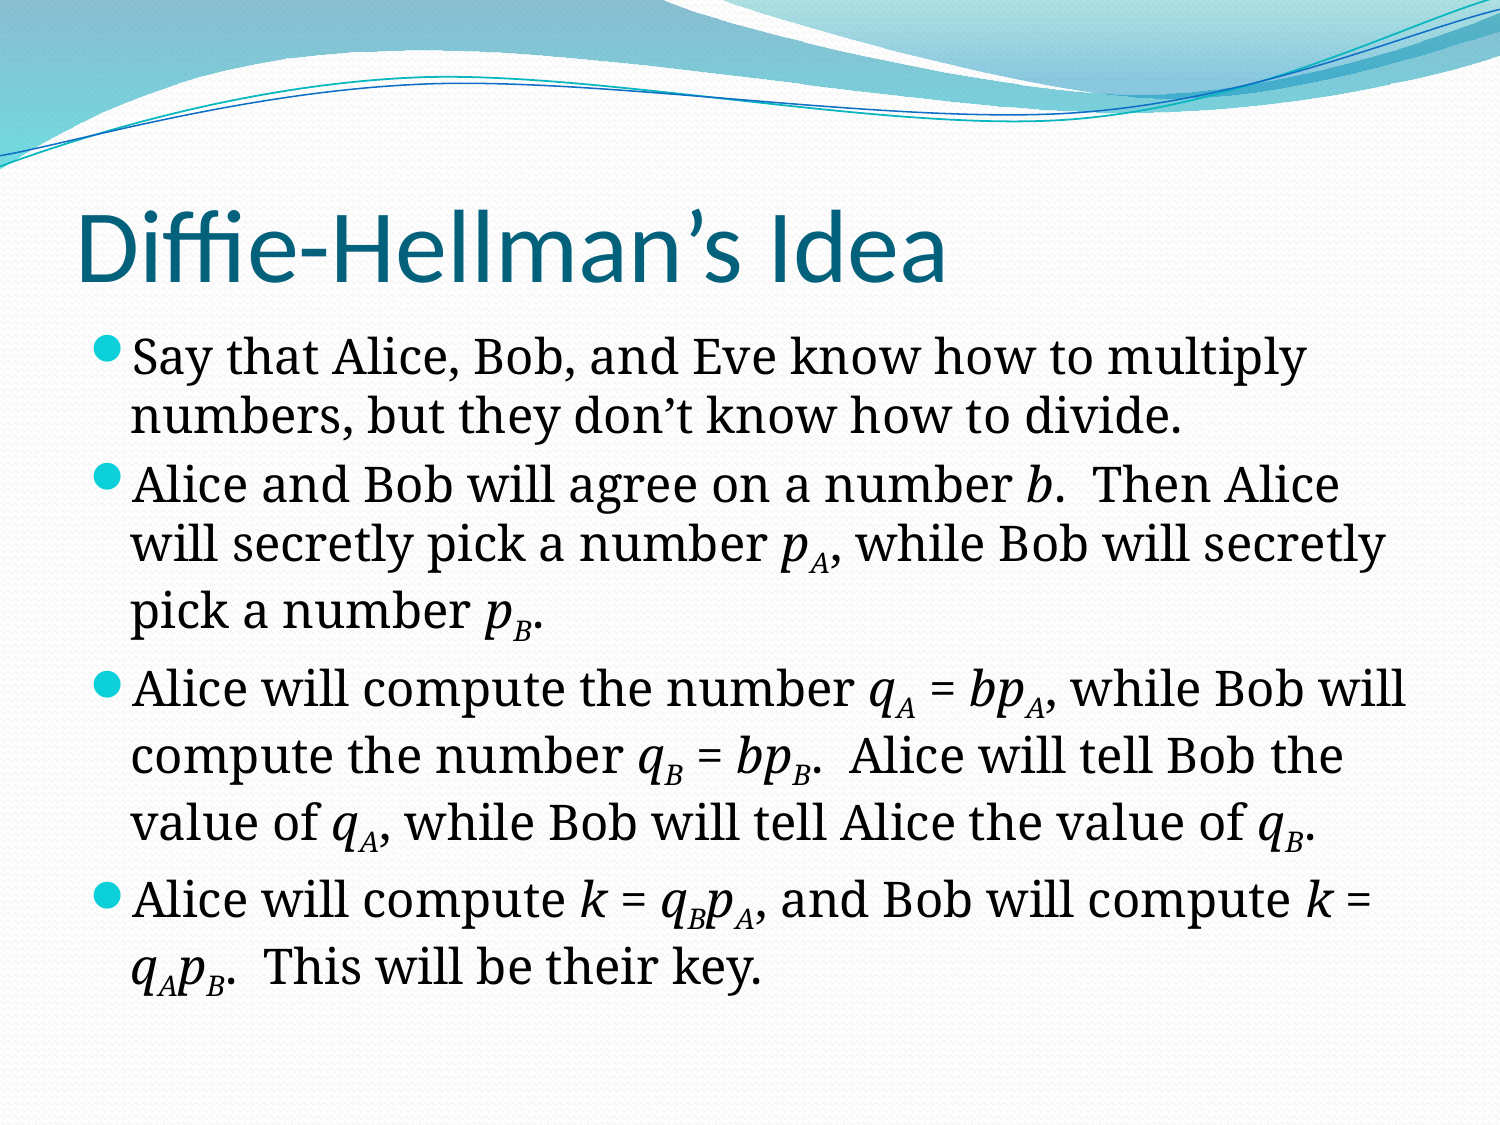

# Diffie-Hellman’s Idea
Say that Alice, Bob, and Eve know how to multiply numbers, but they don’t know how to divide.
Alice and Bob will agree on a number b.  Then Alice will secretly pick a number pA, while Bob will secretly pick a number pB.
Alice will compute the number qA = bpA, while Bob will compute the number qB = bpB.  Alice will tell Bob the value of qA, while Bob will tell Alice the value of qB.
Alice will compute k = qBpA, and Bob will compute k = qApB.  This will be their key.